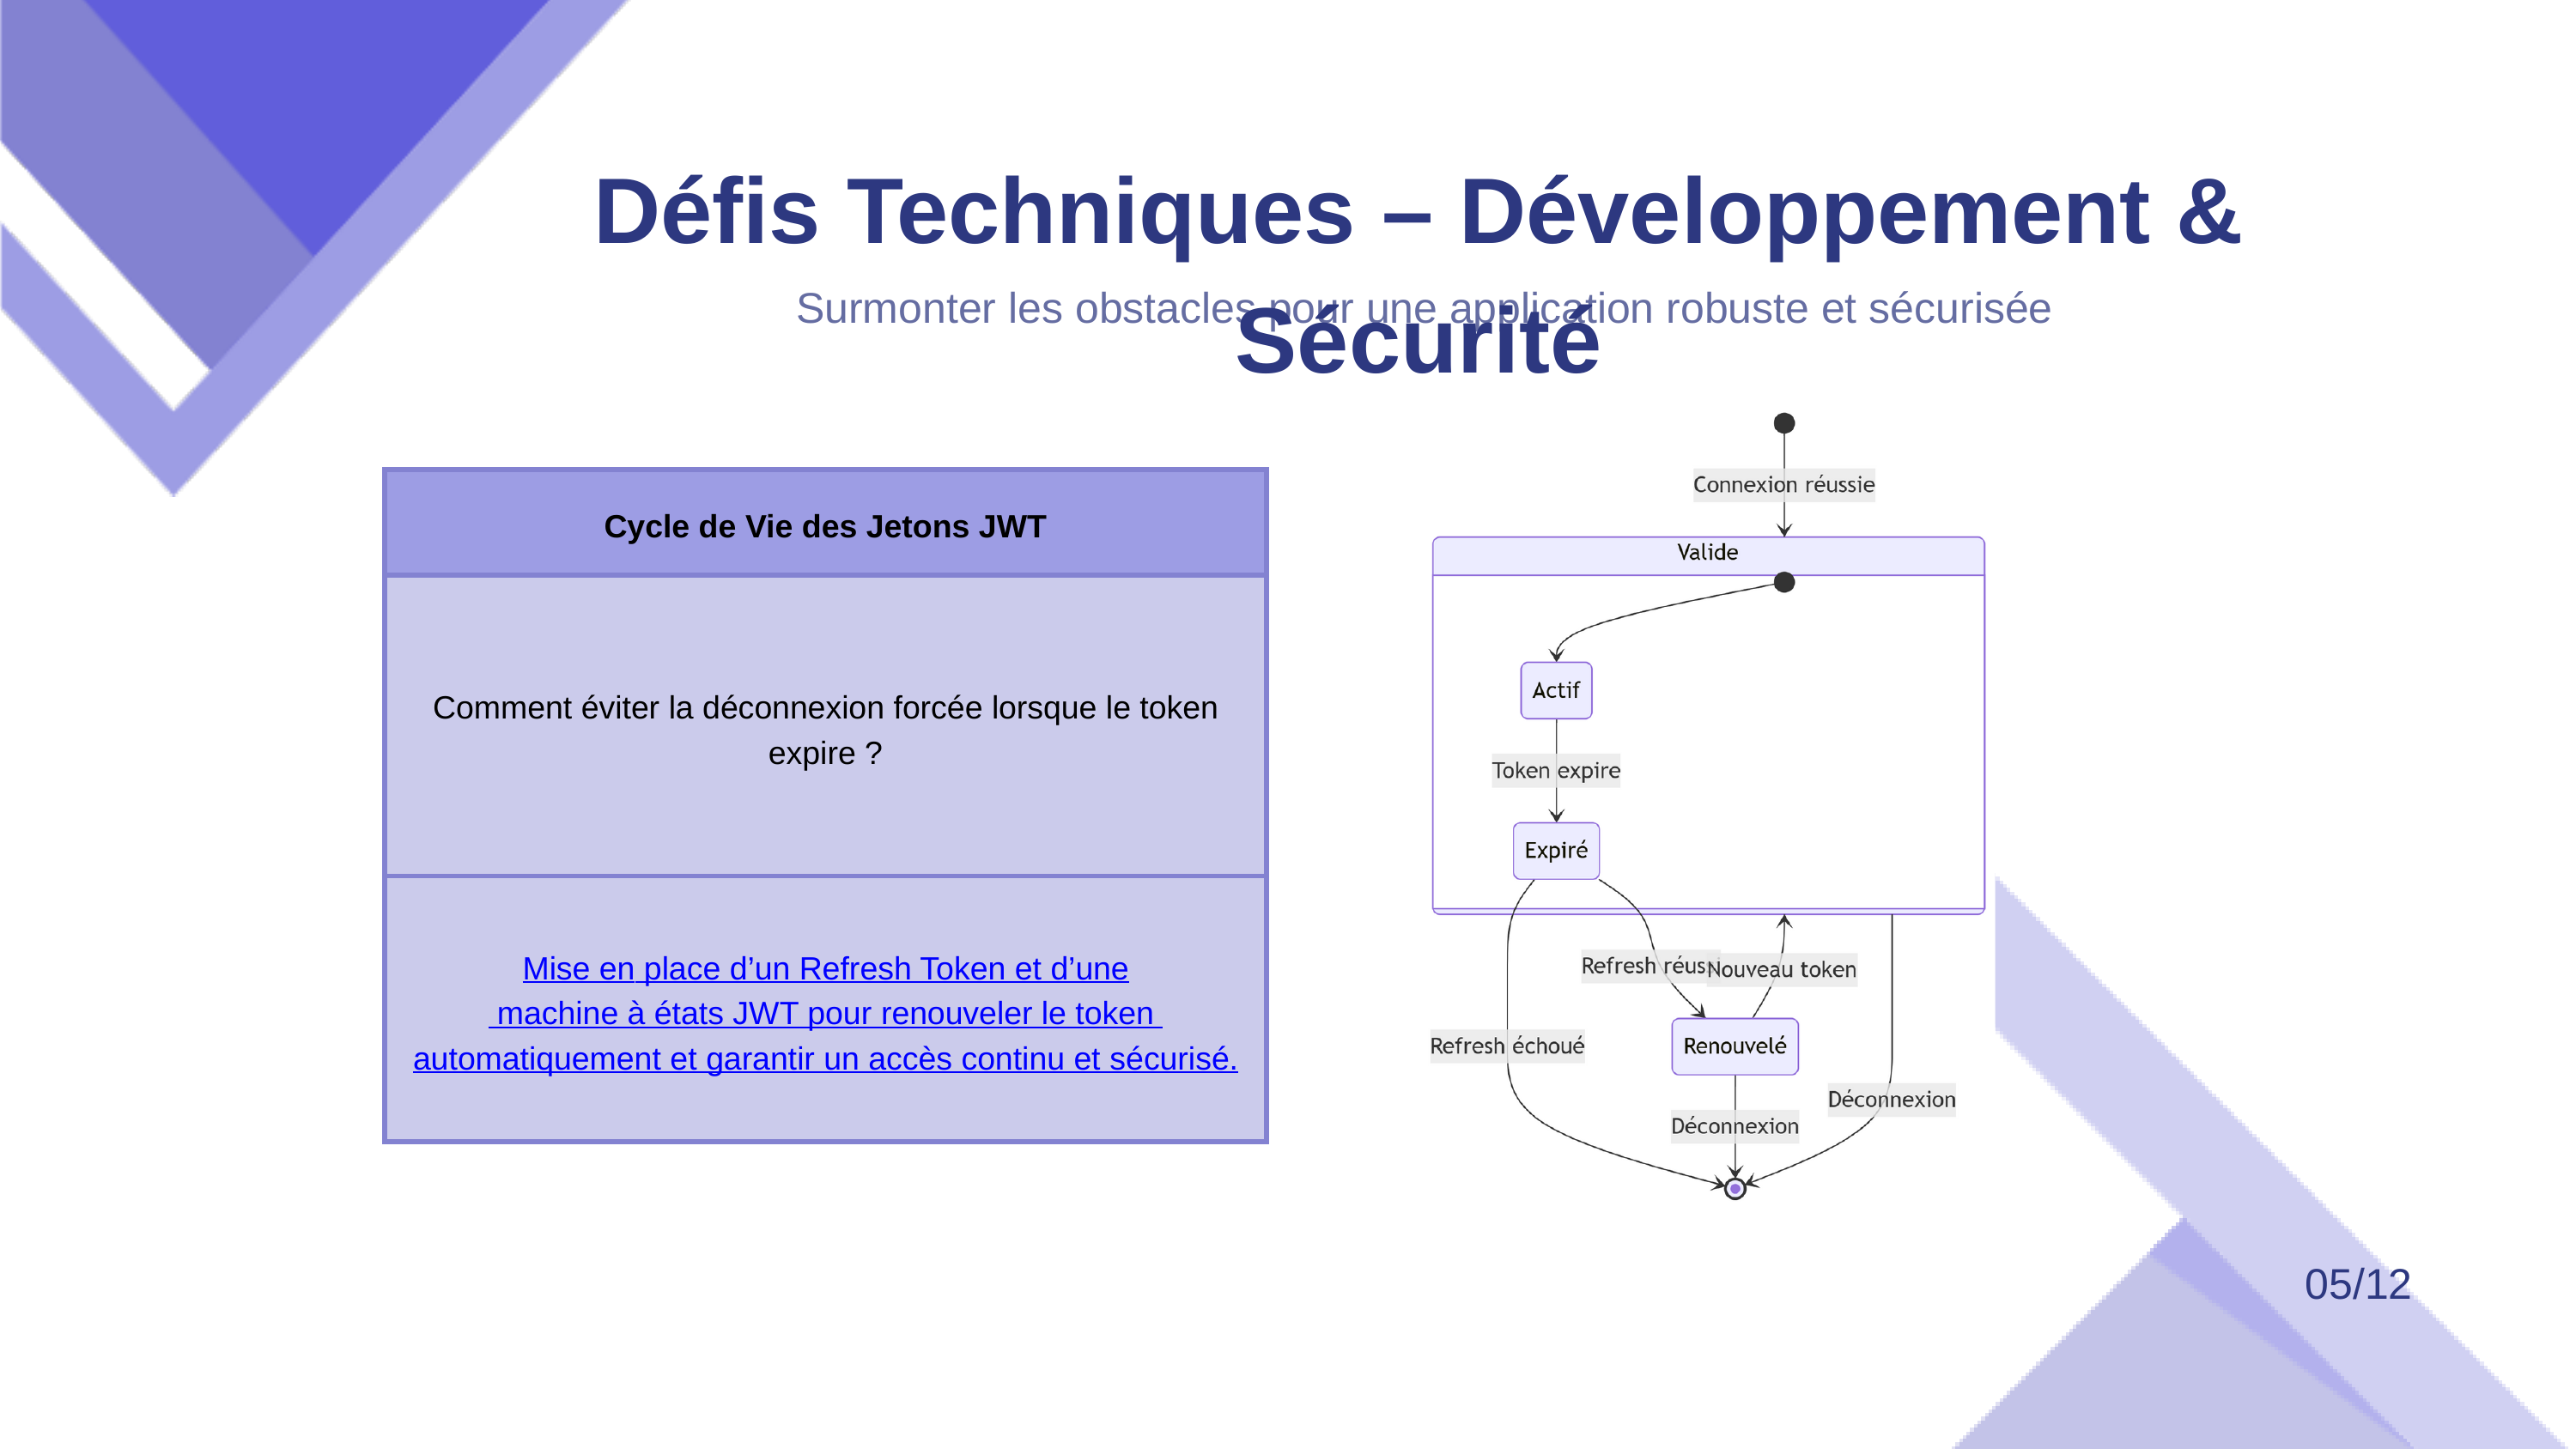

Défis Techniques – Développement & Sécurité
 Surmonter les obstacles pour une application robuste et sécurisée

| Cycle de Vie des Jetons JWT |
| --- |
| Comment éviter la déconnexion forcée lorsque le token expire ? |
| Mise en place d’un Refresh Token et d’une machine à états JWT pour renouveler le token automatiquement et garantir un accès continu et sécurisé. |

05/12